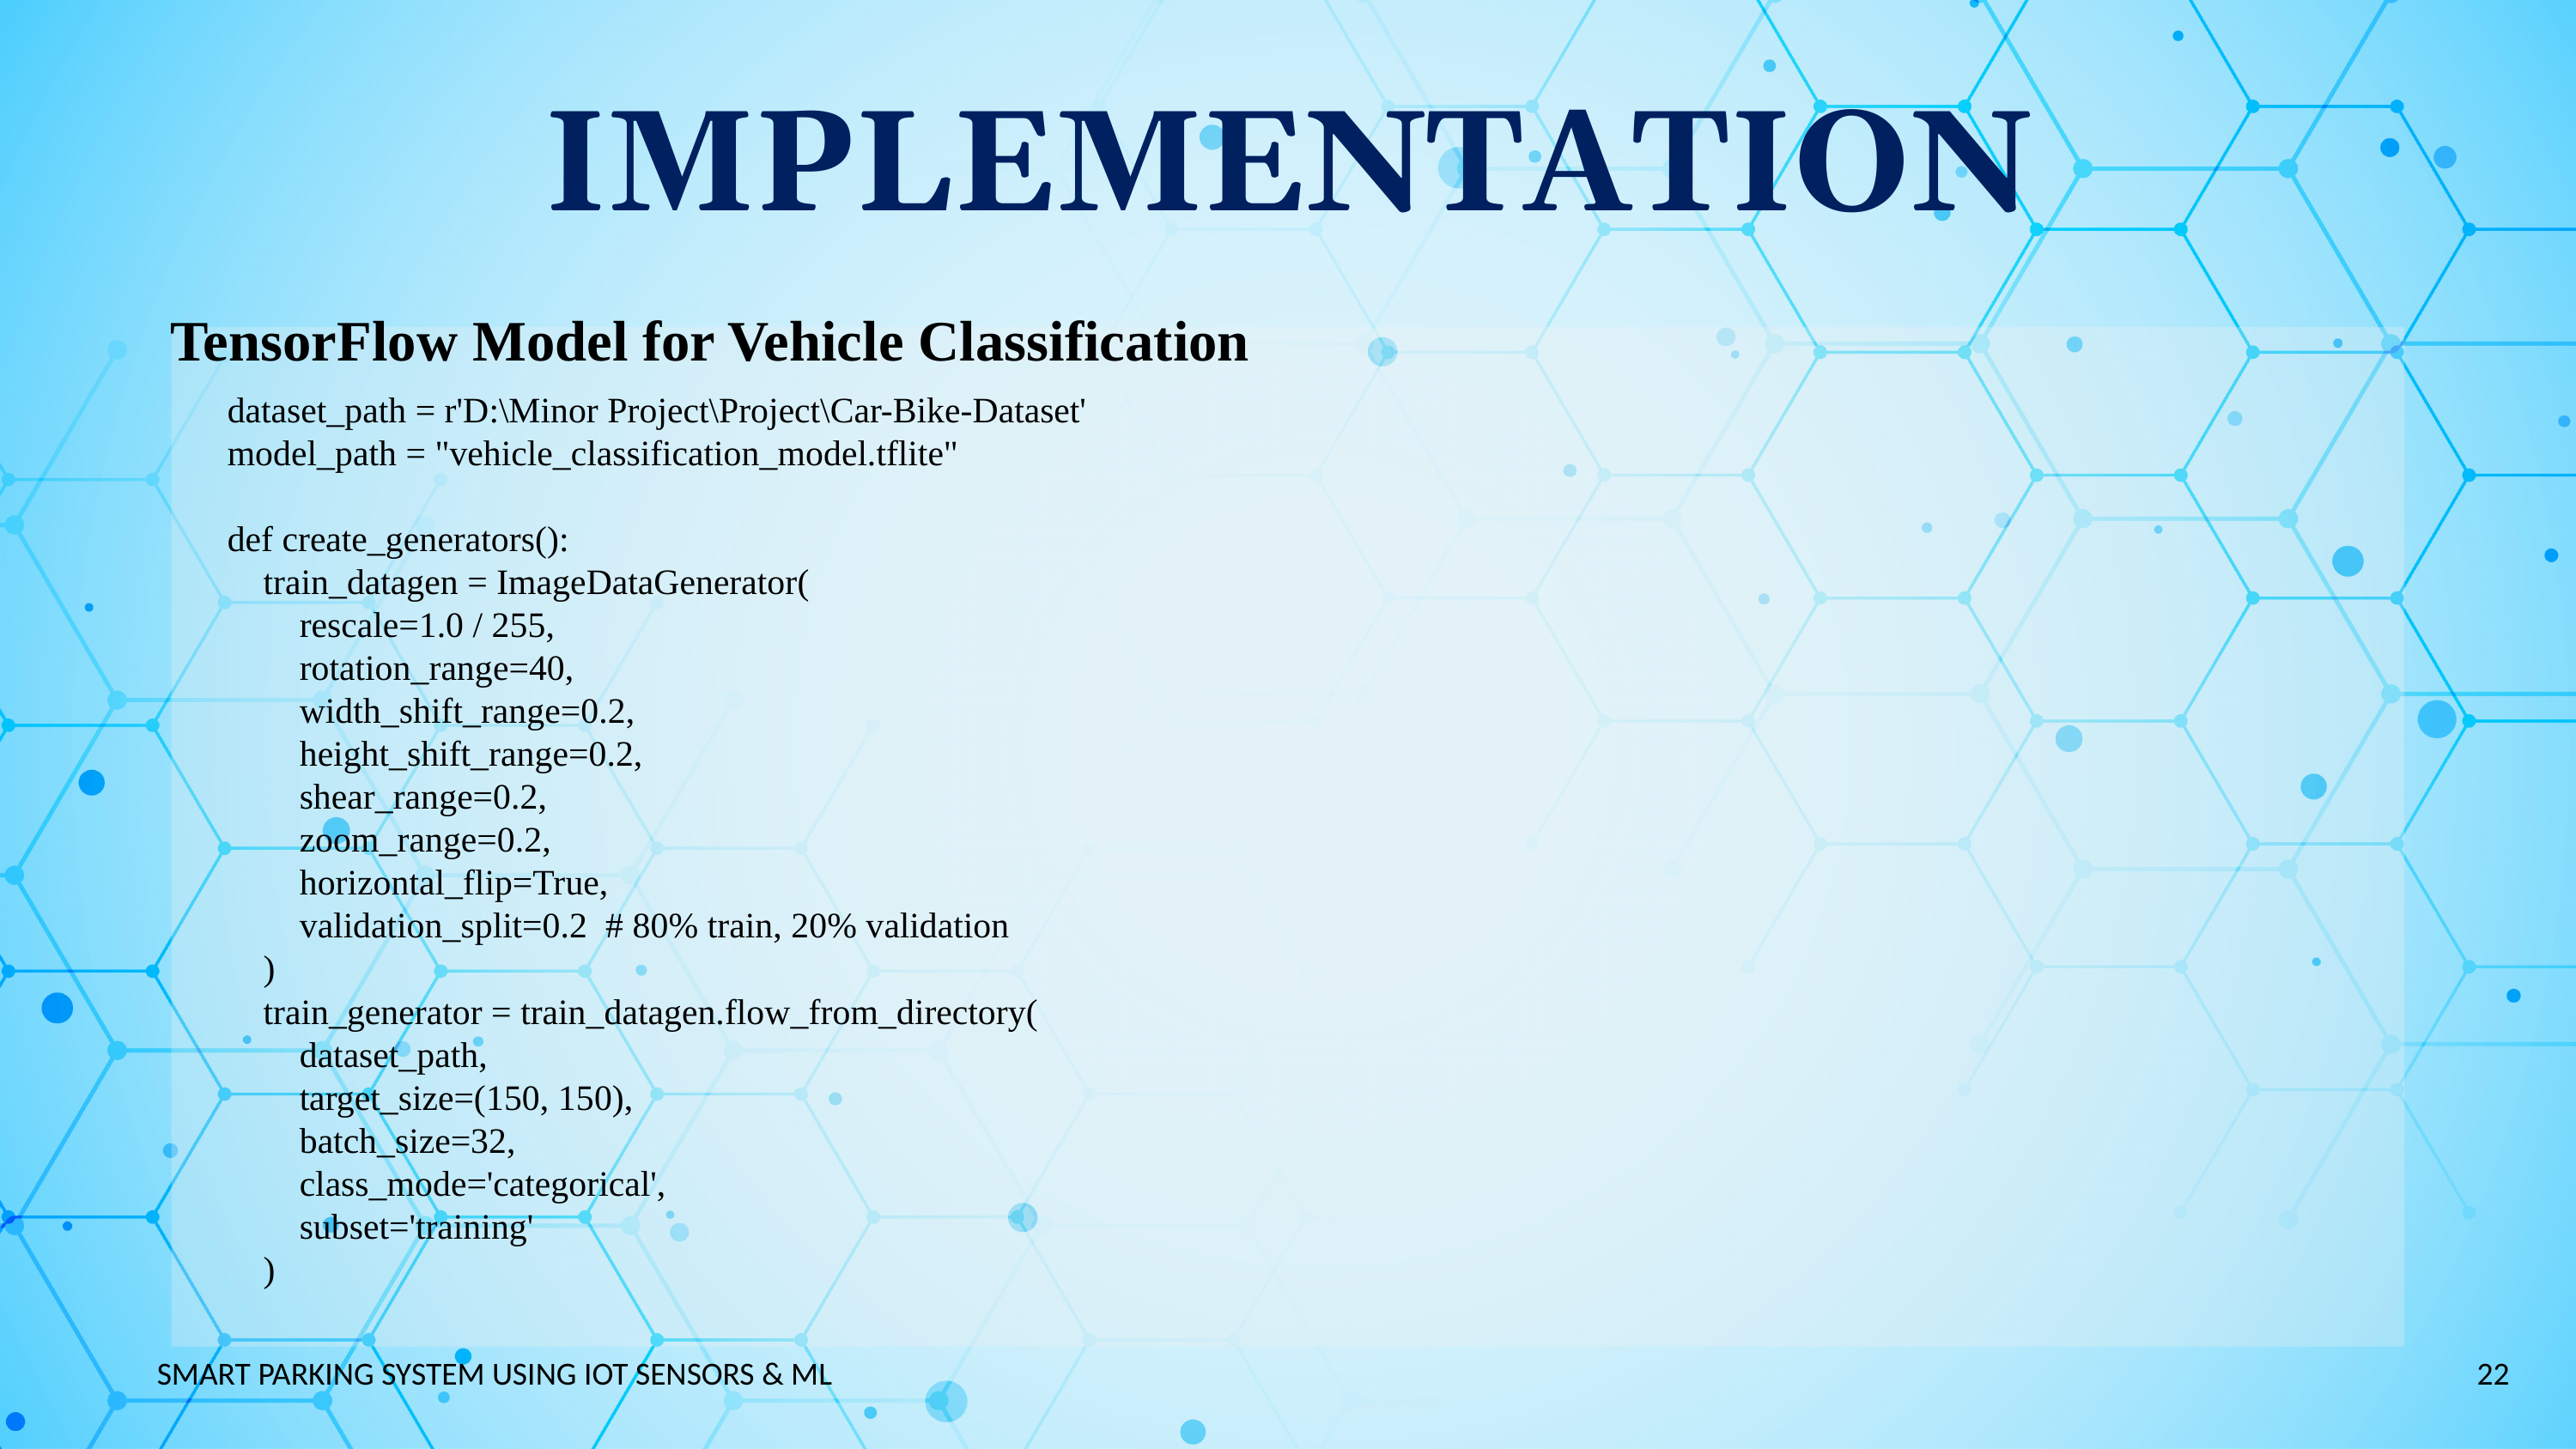

IMPLEMENTATION
TensorFlow Model for Vehicle Classification

dataset_path = r'D:\Minor Project\Project\Car-Bike-Dataset'
model_path = "vehicle_classification_model.tflite"
def create_generators():
    train_datagen = ImageDataGenerator(
        rescale=1.0 / 255,
        rotation_range=40,
        width_shift_range=0.2,
        height_shift_range=0.2,
        shear_range=0.2,
        zoom_range=0.2,
        horizontal_flip=True,
        validation_split=0.2  # 80% train, 20% validation
    )
    train_generator = train_datagen.flow_from_directory(
        dataset_path,
        target_size=(150, 150),
        batch_size=32,
        class_mode='categorical',
        subset='training'
    )

22
SMART PARKING SYSTEM USING IOT SENSORS & ML